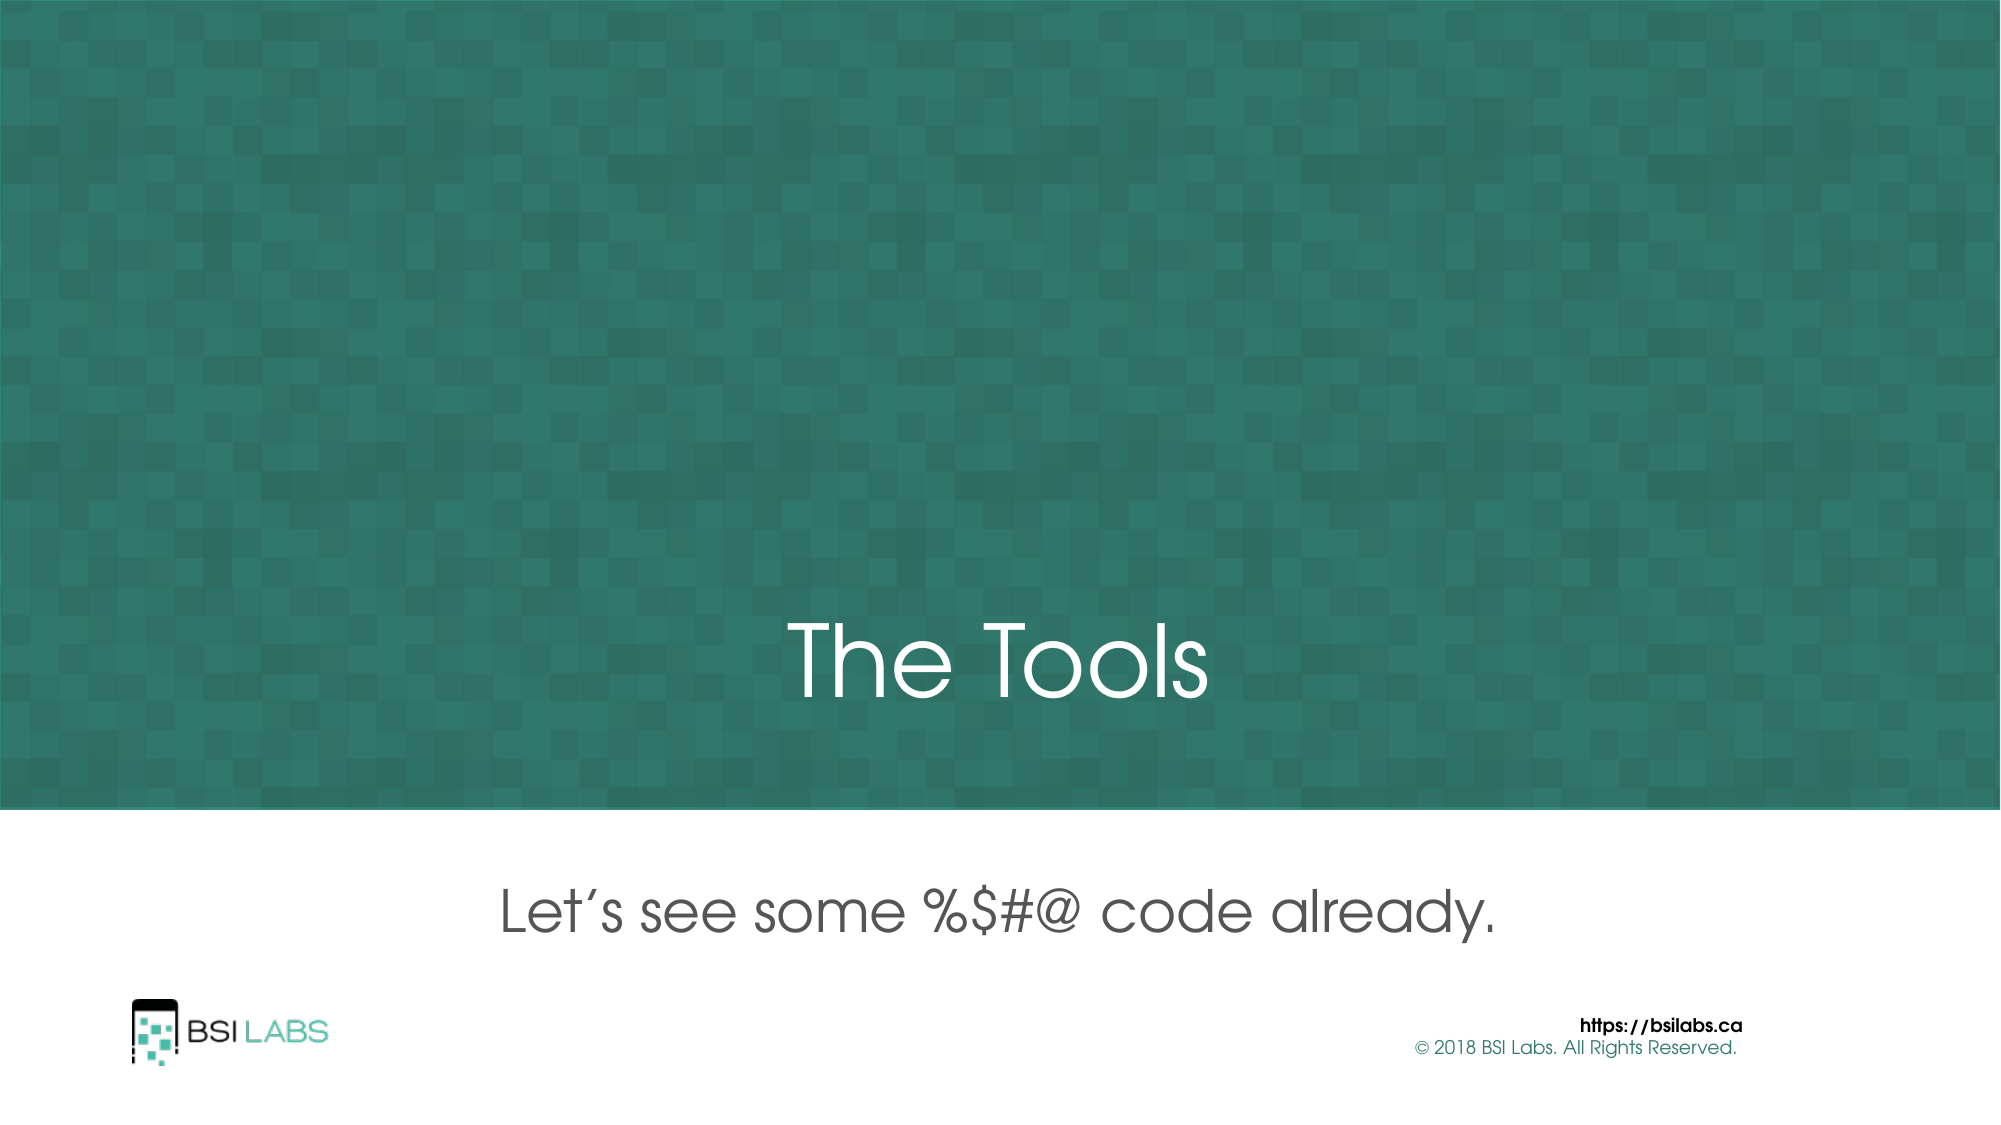

# The Tools
Let’s see some %$#@ code already.